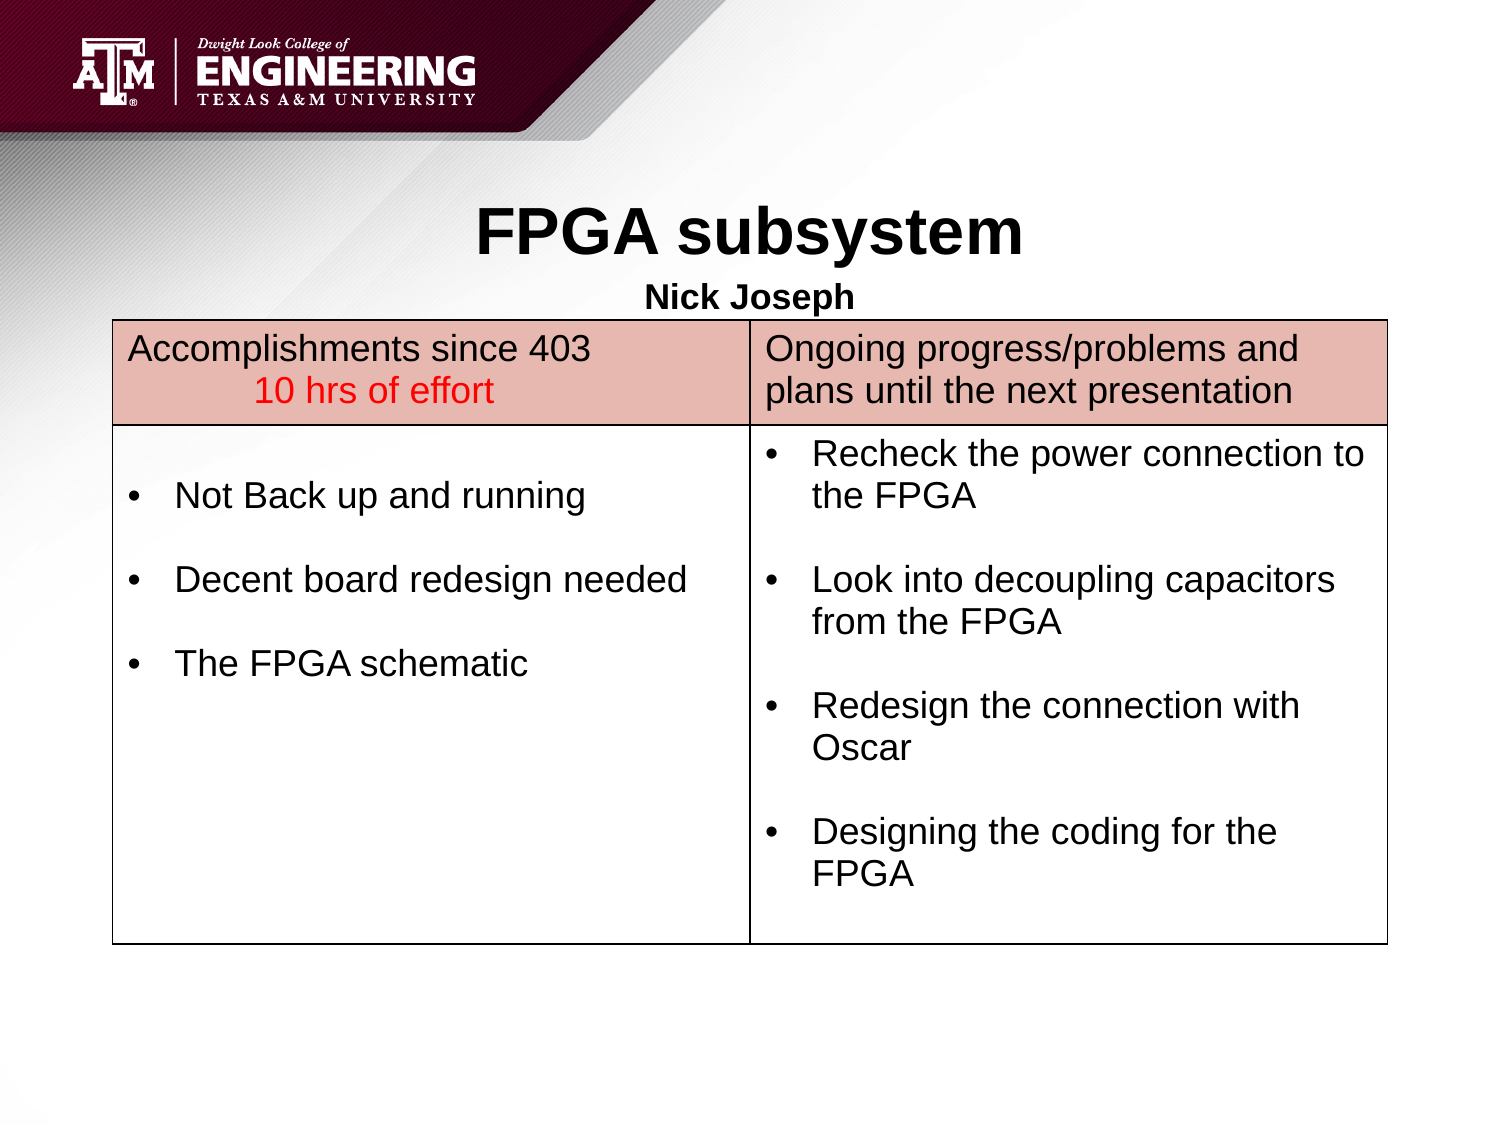

# FPGA subsystem
Nick Joseph
| Accomplishments since 403 10 hrs of effort | Ongoing progress/problems and plans until the next presentation |
| --- | --- |
| Not Back up and running Decent board redesign needed The FPGA schematic | Recheck the power connection to the FPGA Look into decoupling capacitors from the FPGA Redesign the connection with Oscar Designing the coding for the FPGA |